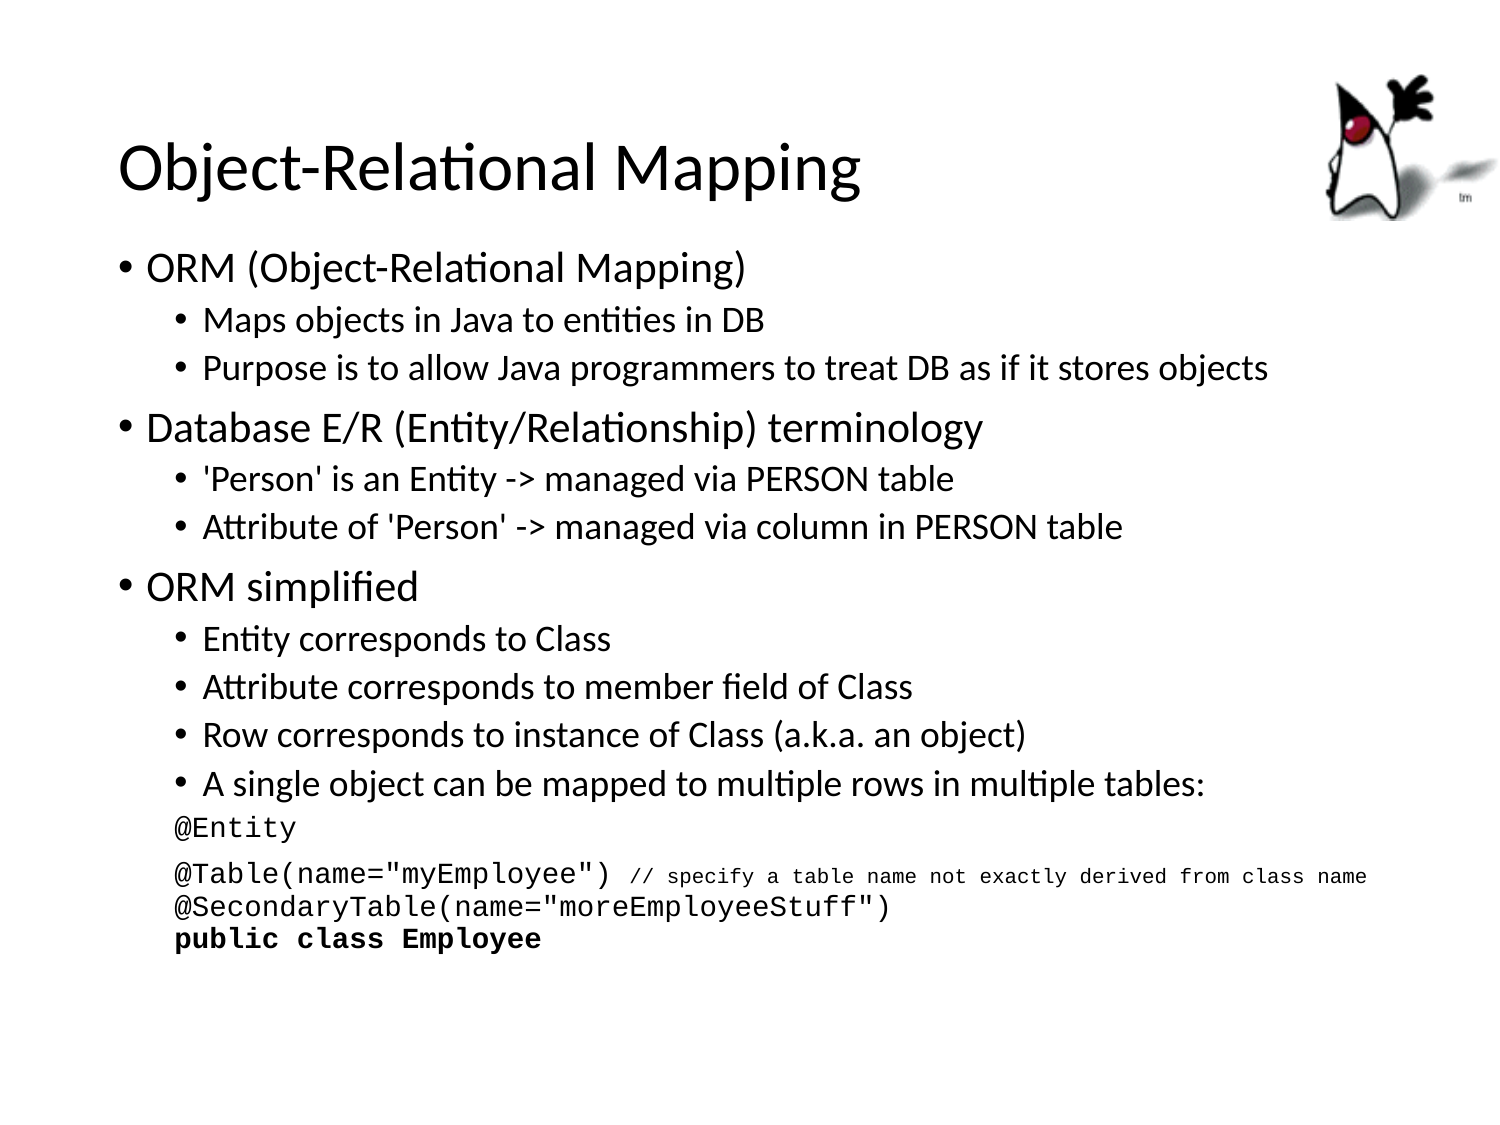

# Object-Relational Mapping
ORM (Object-Relational Mapping)
Maps objects in Java to entities in DB
Purpose is to allow Java programmers to treat DB as if it stores objects
Database E/R (Entity/Relationship) terminology
'Person' is an Entity -> managed via PERSON table
Attribute of 'Person' -> managed via column in PERSON table
ORM simplified
Entity corresponds to Class
Attribute corresponds to member field of Class
Row corresponds to instance of Class (a.k.a. an object)
A single object can be mapped to multiple rows in multiple tables:
@Entity
@Table(name="myEmployee") // specify a table name not exactly derived from class name @SecondaryTable(name="moreEmployeeStuff")
public class Employee